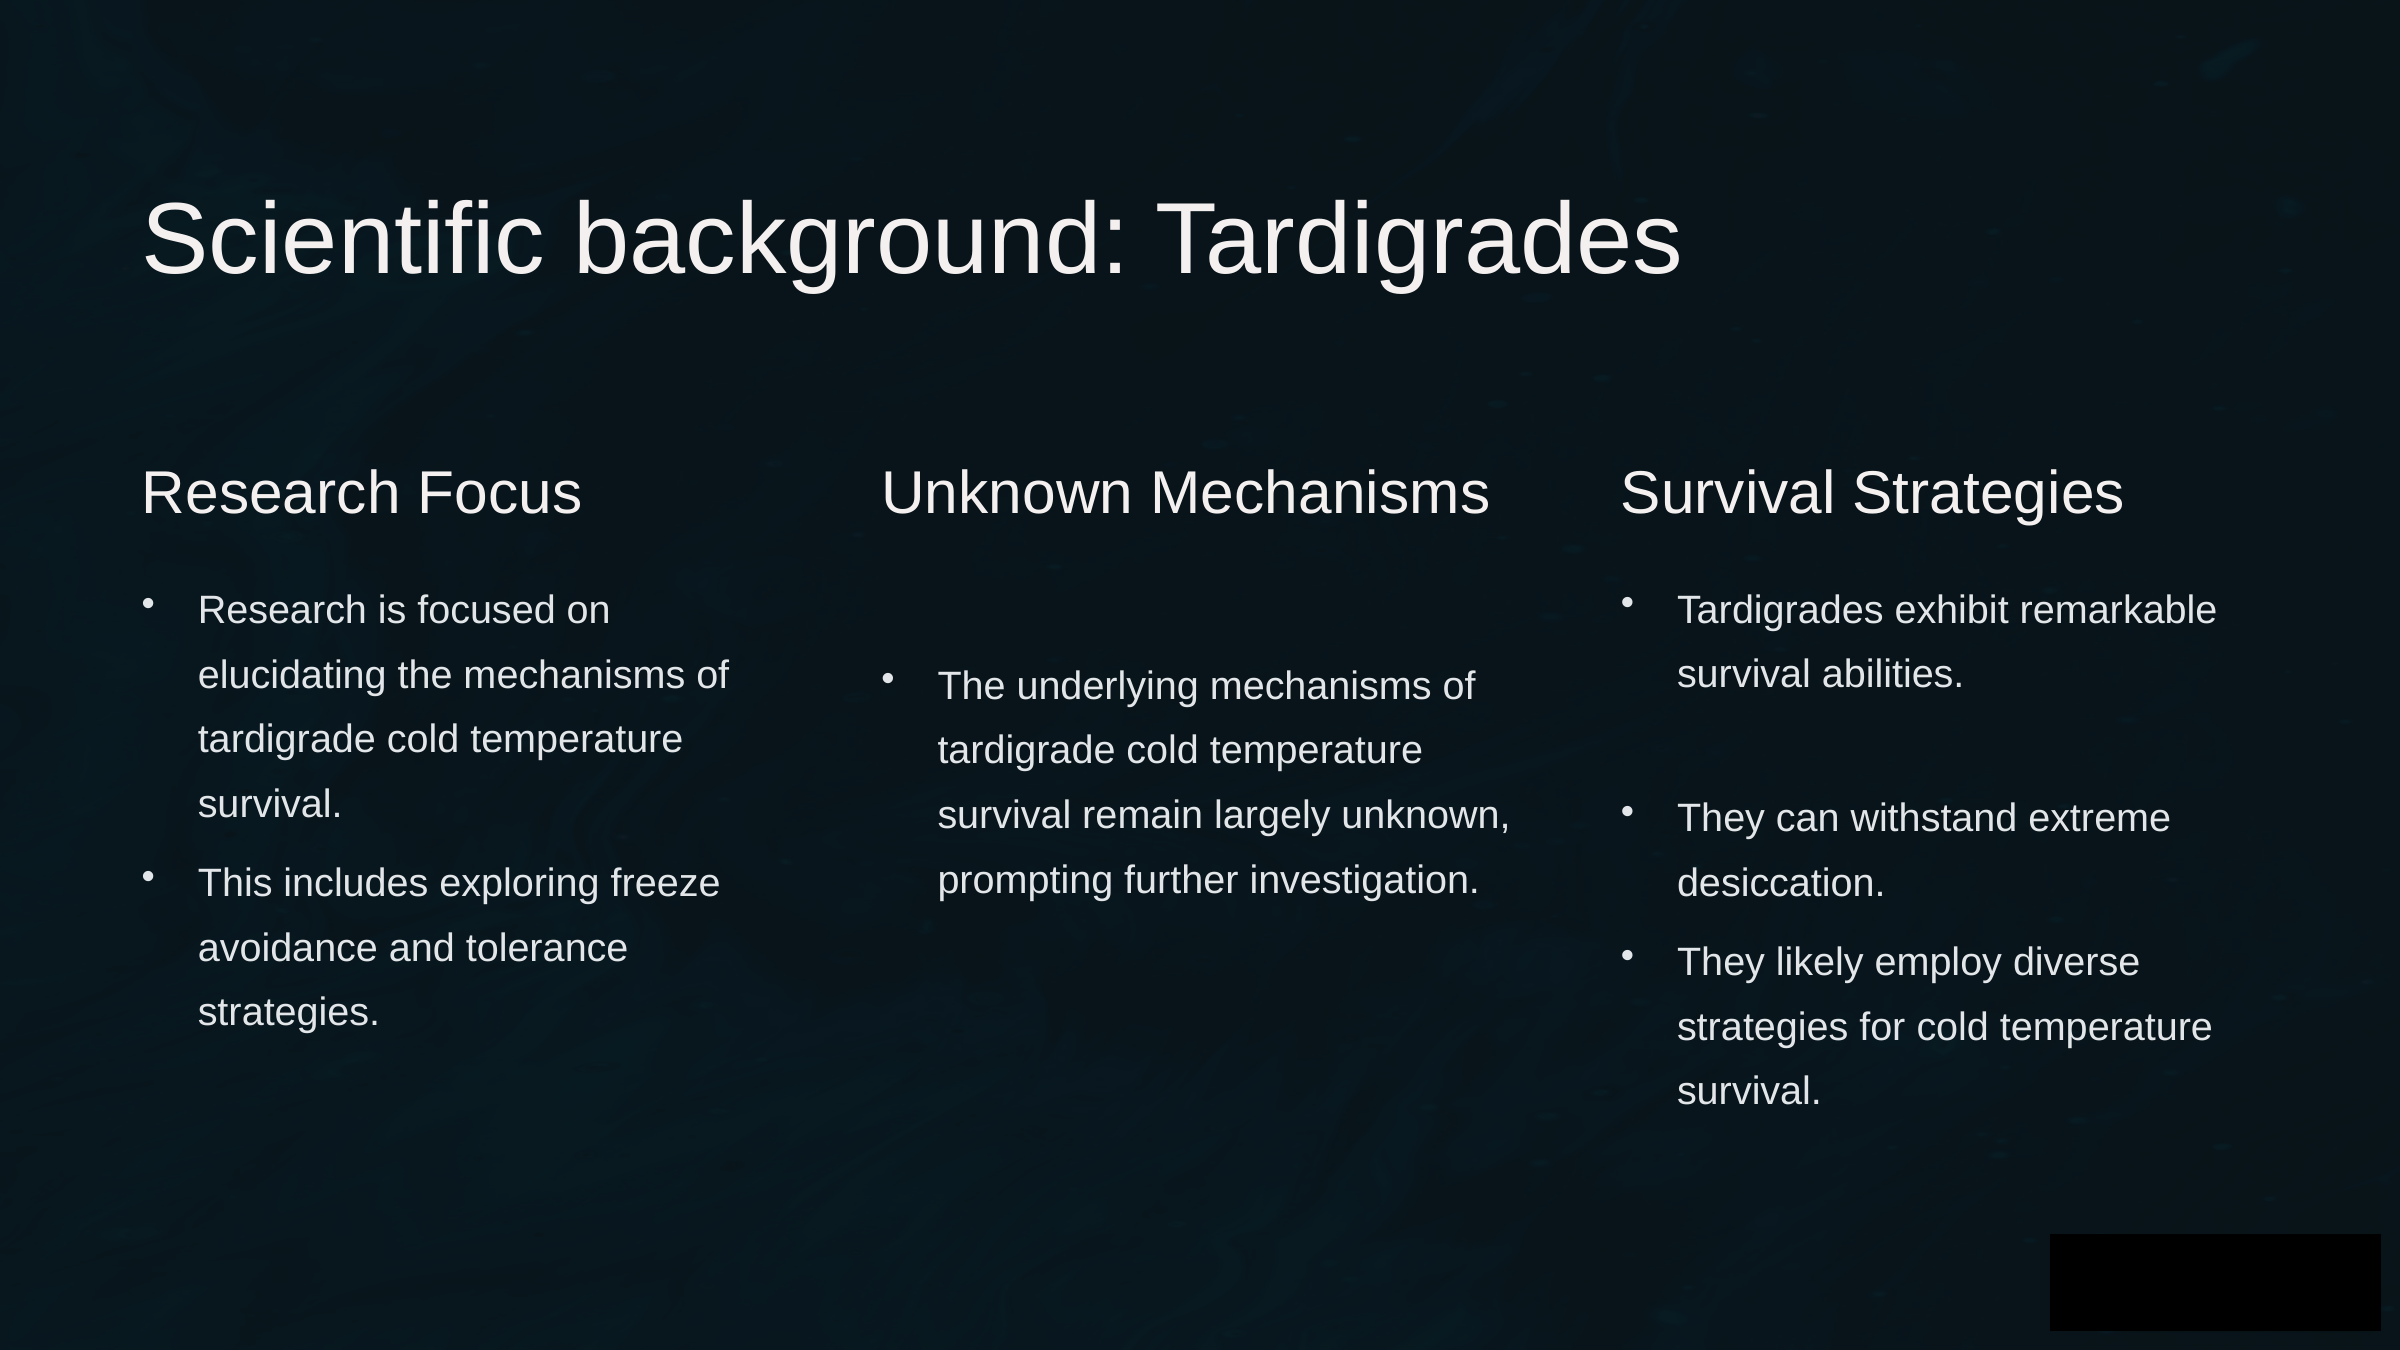

Scientific background: Tardigrades
Research Focus
Unknown Mechanisms
Survival Strategies
Research is focused on elucidating the mechanisms of tardigrade cold temperature survival.
Tardigrades exhibit remarkable survival abilities.
The underlying mechanisms of tardigrade cold temperature survival remain largely unknown, prompting further investigation.
They can withstand extreme desiccation.
This includes exploring freeze avoidance and tolerance strategies.
They likely employ diverse strategies for cold temperature survival.